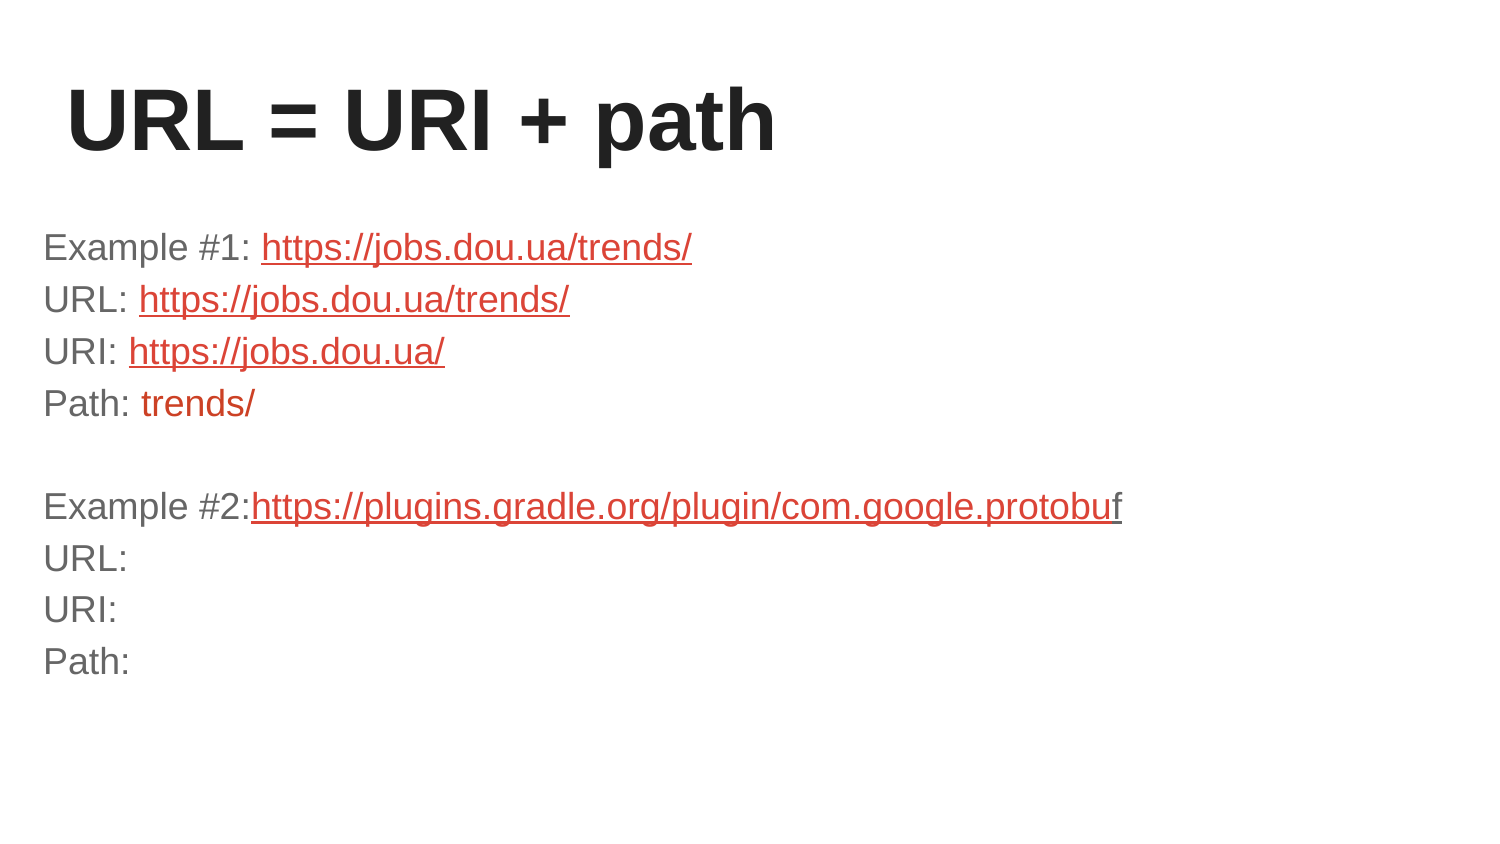

# URL = URI + path
Example #1: https://jobs.dou.ua/trends/
URL: https://jobs.dou.ua/trends/
URI: https://jobs.dou.ua/
Path: trends/
Example #2:https://plugins.gradle.org/plugin/com.google.protobuf
URL:
URI:
Path: